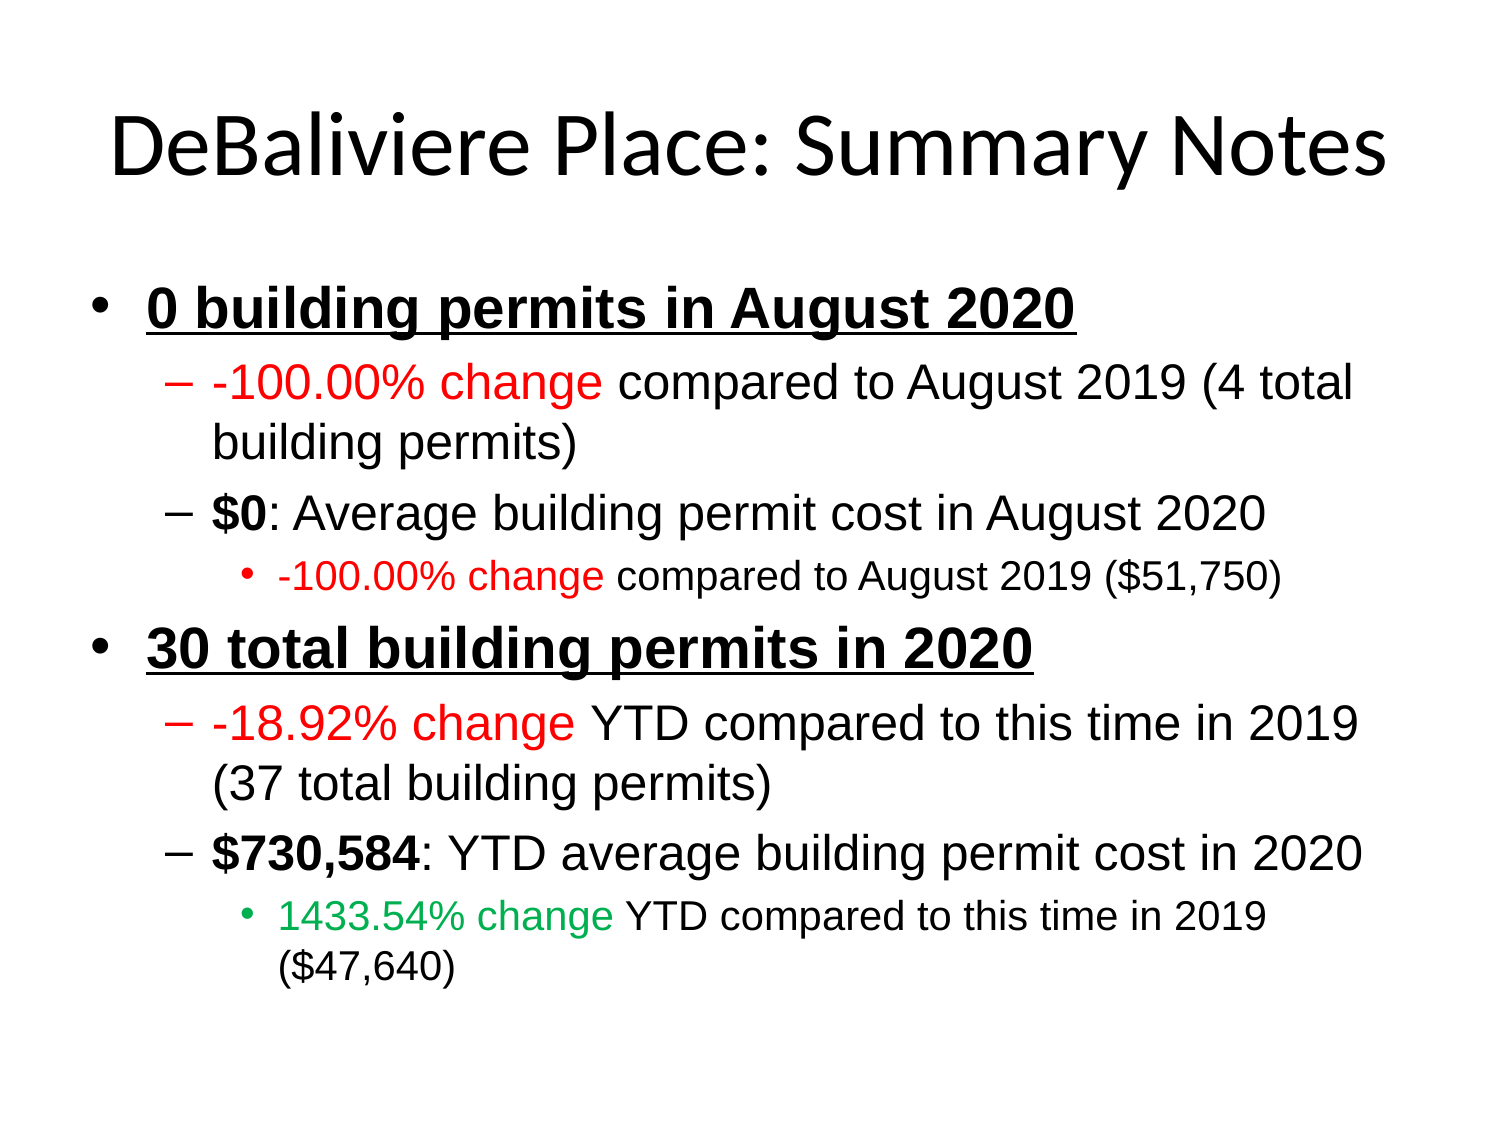

# DeBaliviere Place: Summary Notes
0 building permits in August 2020
-100.00% change compared to August 2019 (4 total building permits)
$0: Average building permit cost in August 2020
-100.00% change compared to August 2019 ($51,750)
30 total building permits in 2020
-18.92% change YTD compared to this time in 2019 (37 total building permits)
$730,584: YTD average building permit cost in 2020
1433.54% change YTD compared to this time in 2019 ($47,640)